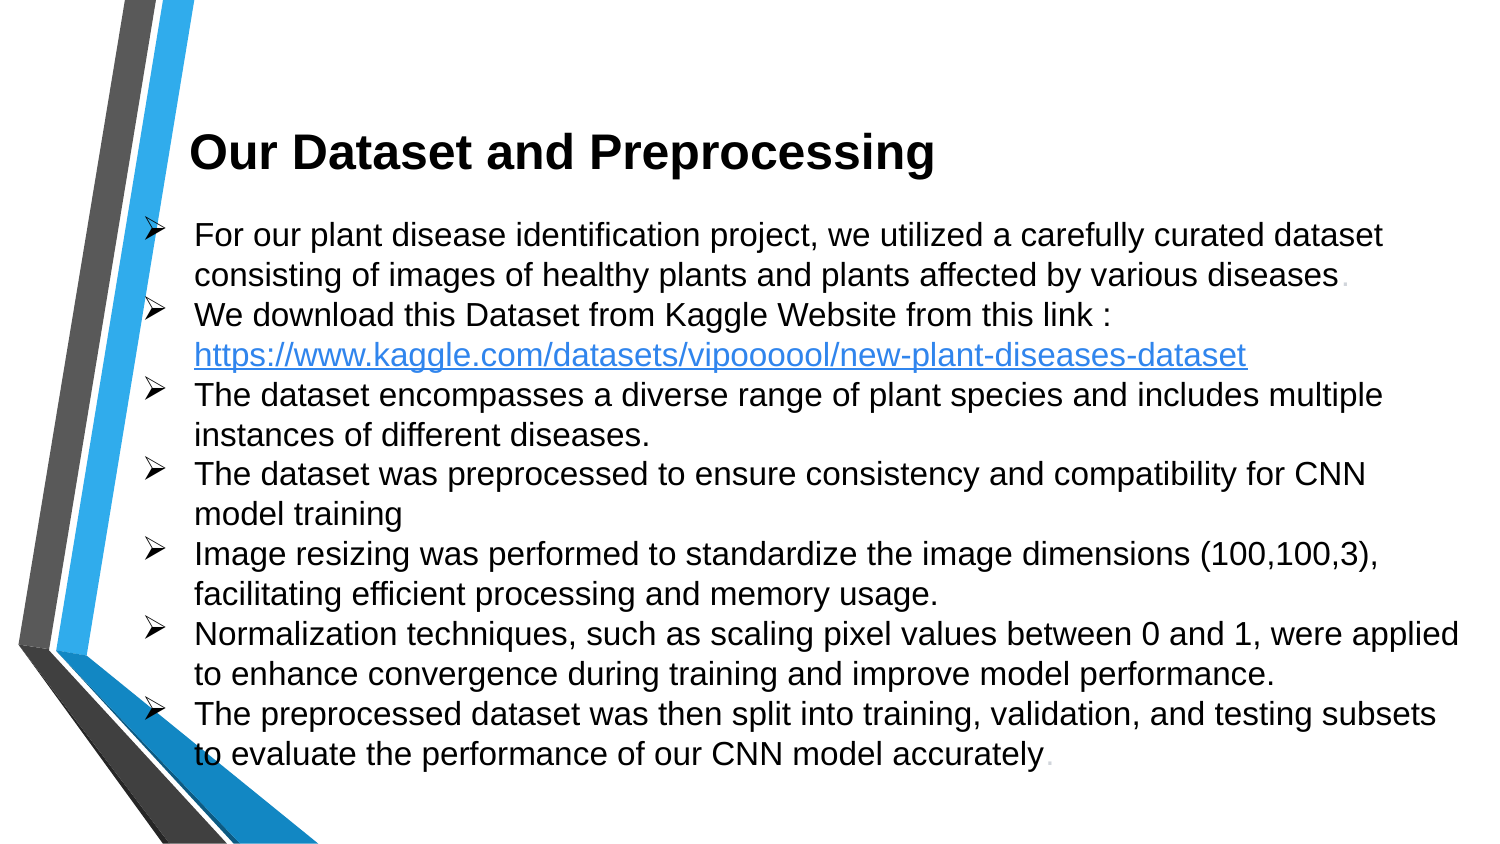

# Our Dataset and Preprocessing
For our plant disease identification project, we utilized a carefully curated dataset consisting of images of healthy plants and plants affected by various diseases.
We download this Dataset from Kaggle Website from this link : https://www.kaggle.com/datasets/vipoooool/new-plant-diseases-dataset
The dataset encompasses a diverse range of plant species and includes multiple instances of different diseases.
The dataset was preprocessed to ensure consistency and compatibility for CNN model training
Image resizing was performed to standardize the image dimensions (100,100,3), facilitating efficient processing and memory usage.
Normalization techniques, such as scaling pixel values between 0 and 1, were applied to enhance convergence during training and improve model performance.
The preprocessed dataset was then split into training, validation, and testing subsets to evaluate the performance of our CNN model accurately.

Photo by Pexels